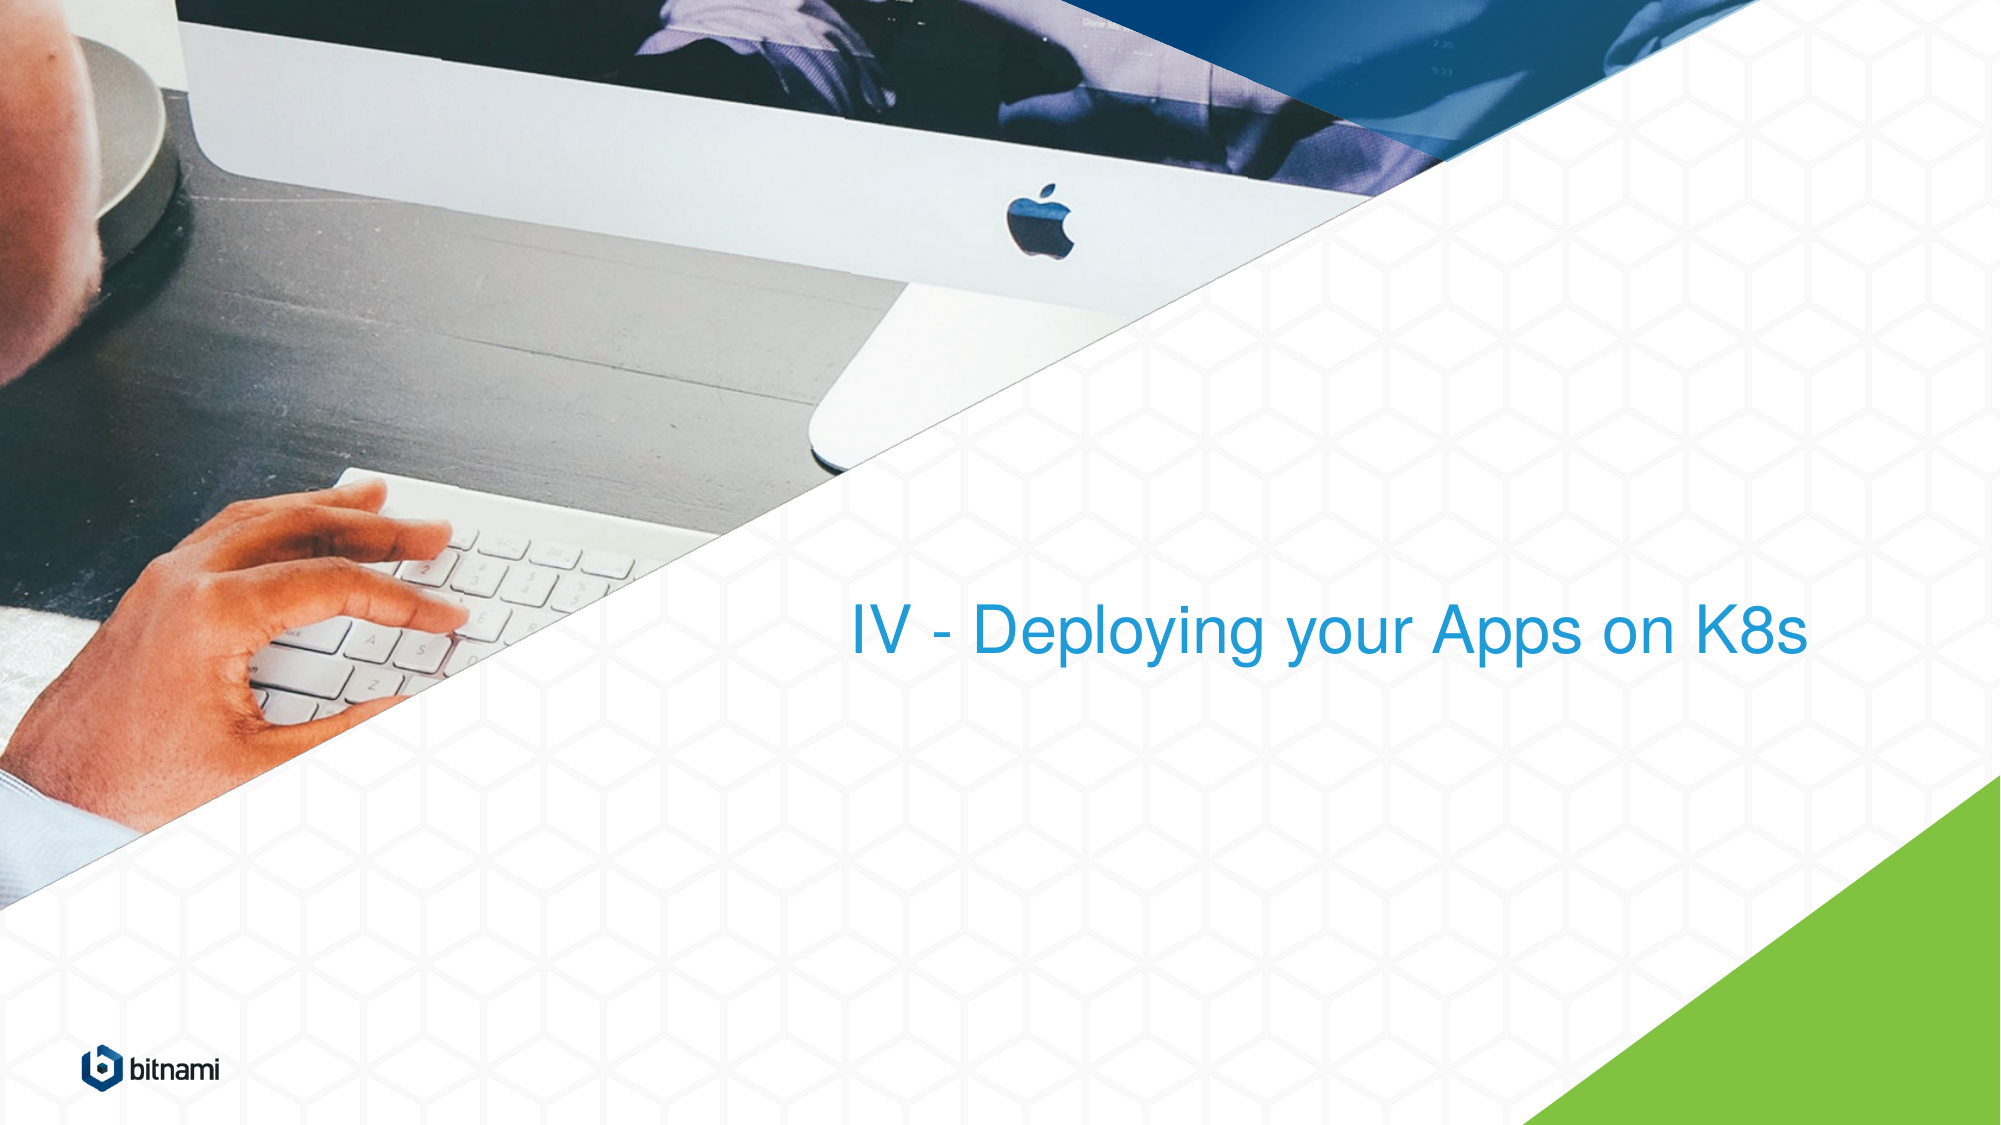

# IV - Deploying your Apps on K8s